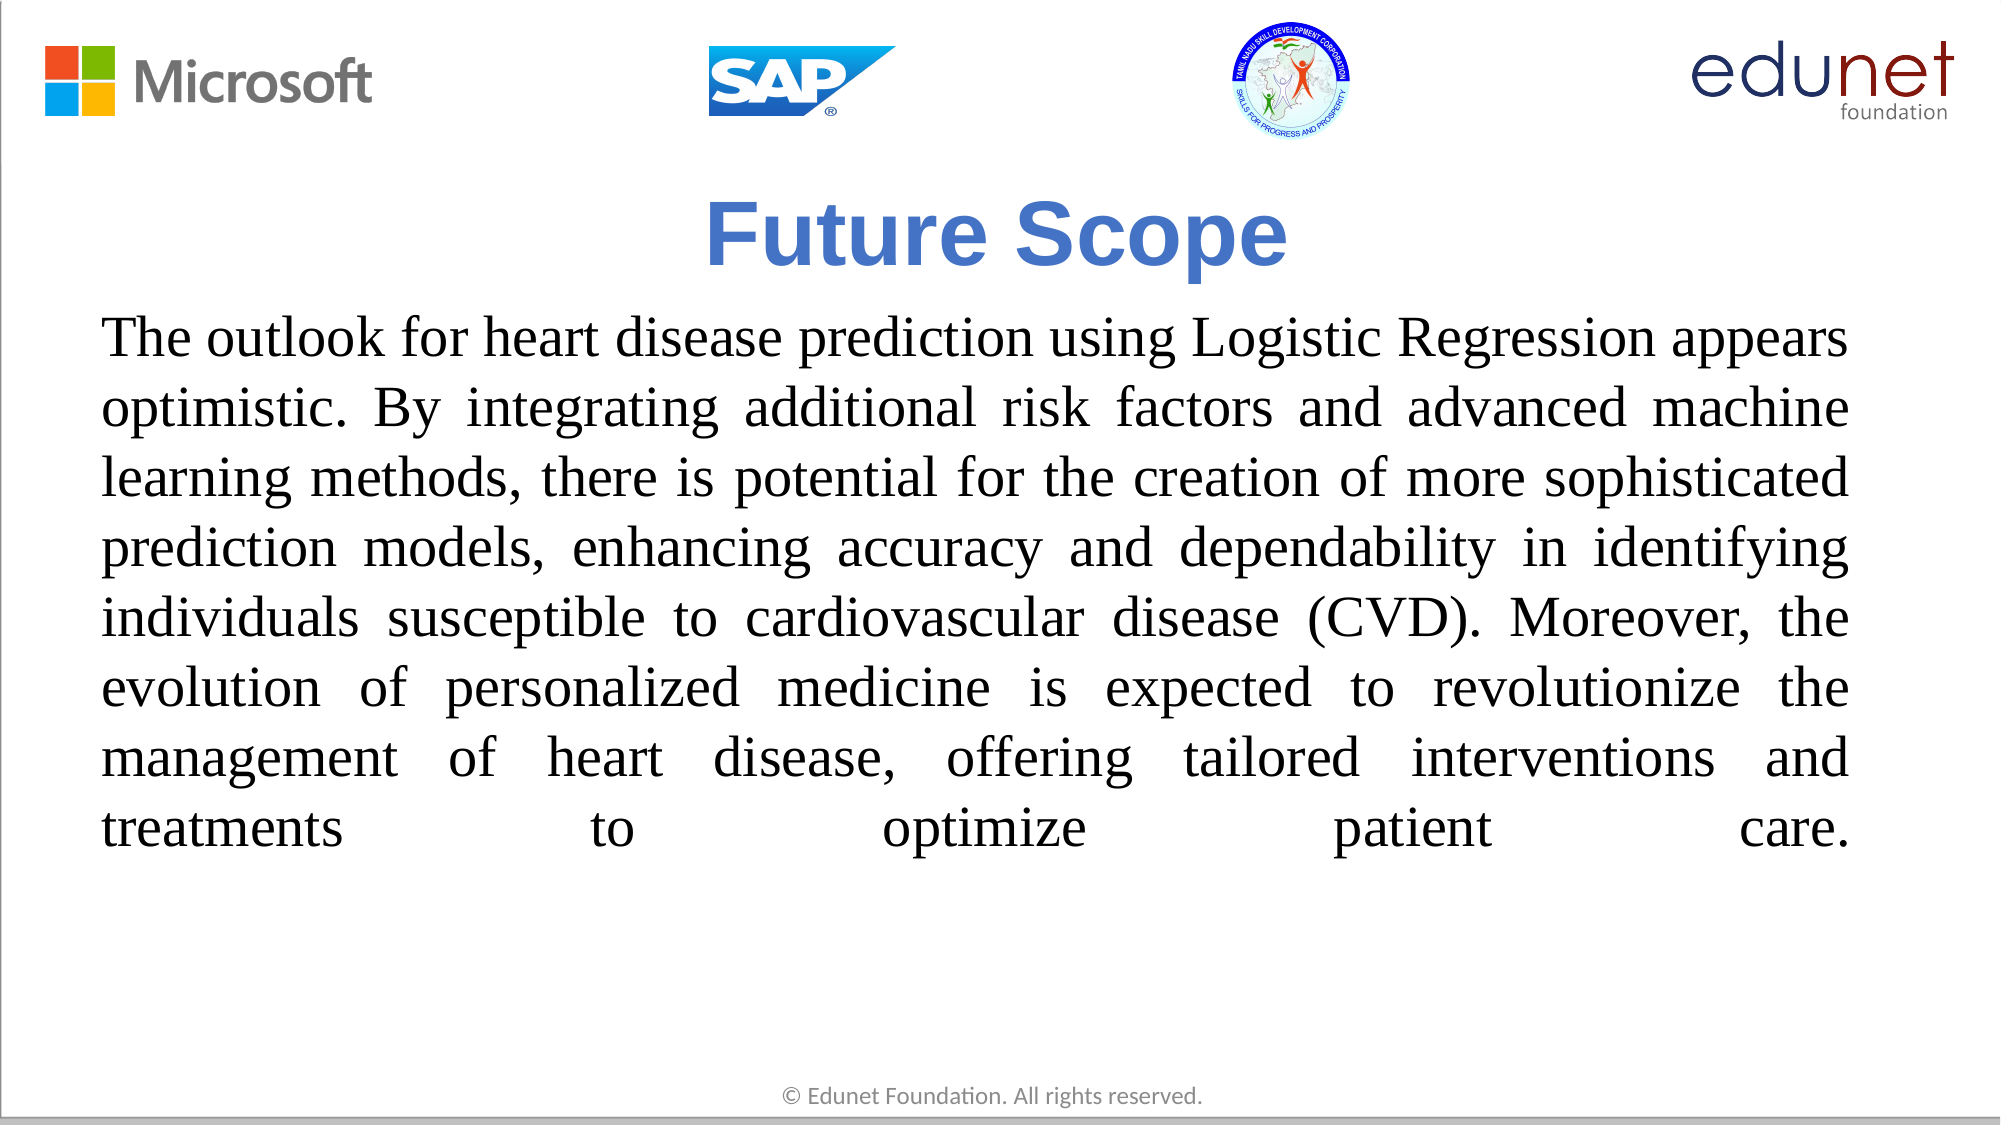

# Future Scope
The outlook for heart disease prediction using Logistic Regression appears optimistic. By integrating additional risk factors and advanced machine learning methods, there is potential for the creation of more sophisticated prediction models, enhancing accuracy and dependability in identifying individuals susceptible to cardiovascular disease (CVD). Moreover, the evolution of personalized medicine is expected to revolutionize the management of heart disease, offering tailored interventions and treatments to optimize patient care.
© Edunet Foundation. All rights reserved.